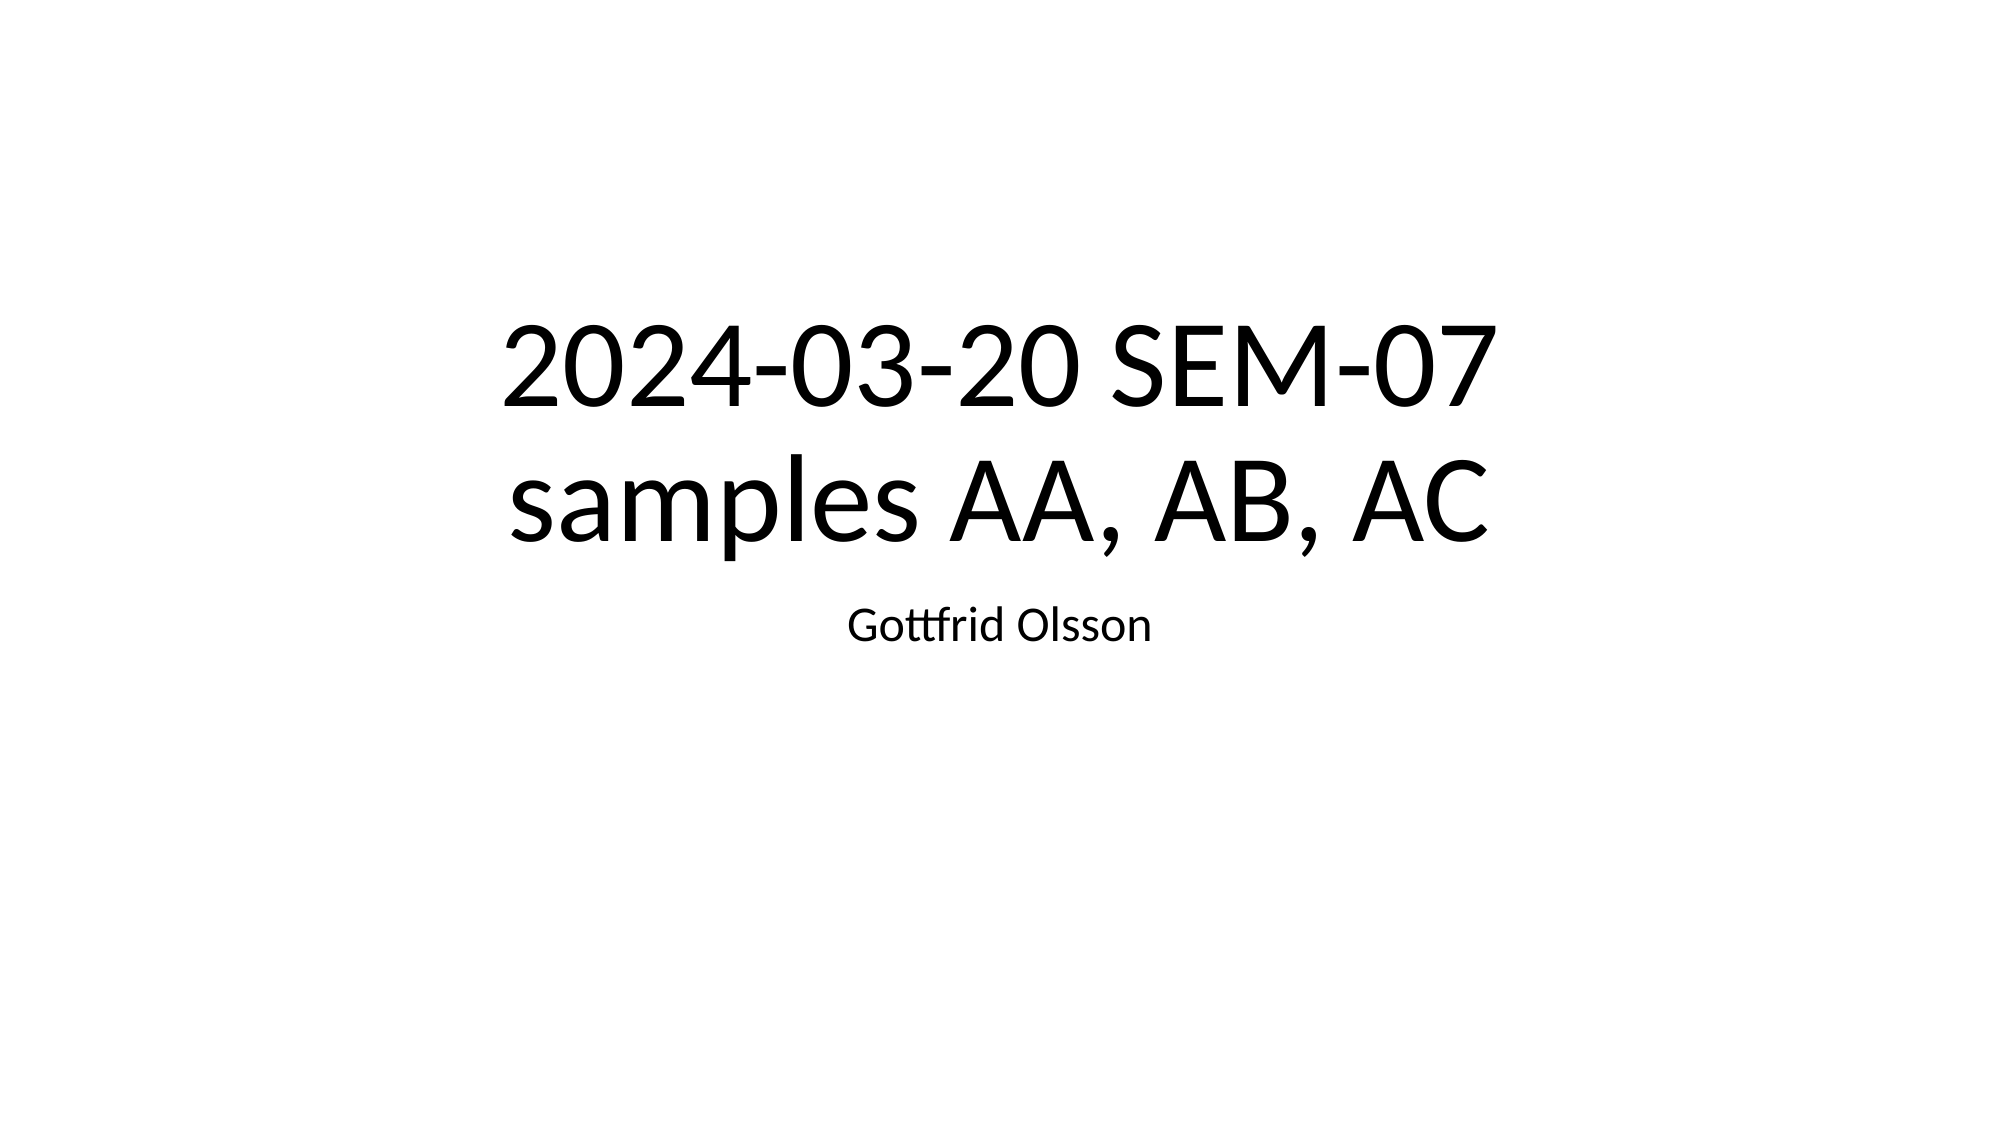

# 2024-03-20 SEM-07 samples AA, AB, AC
Gottfrid Olsson